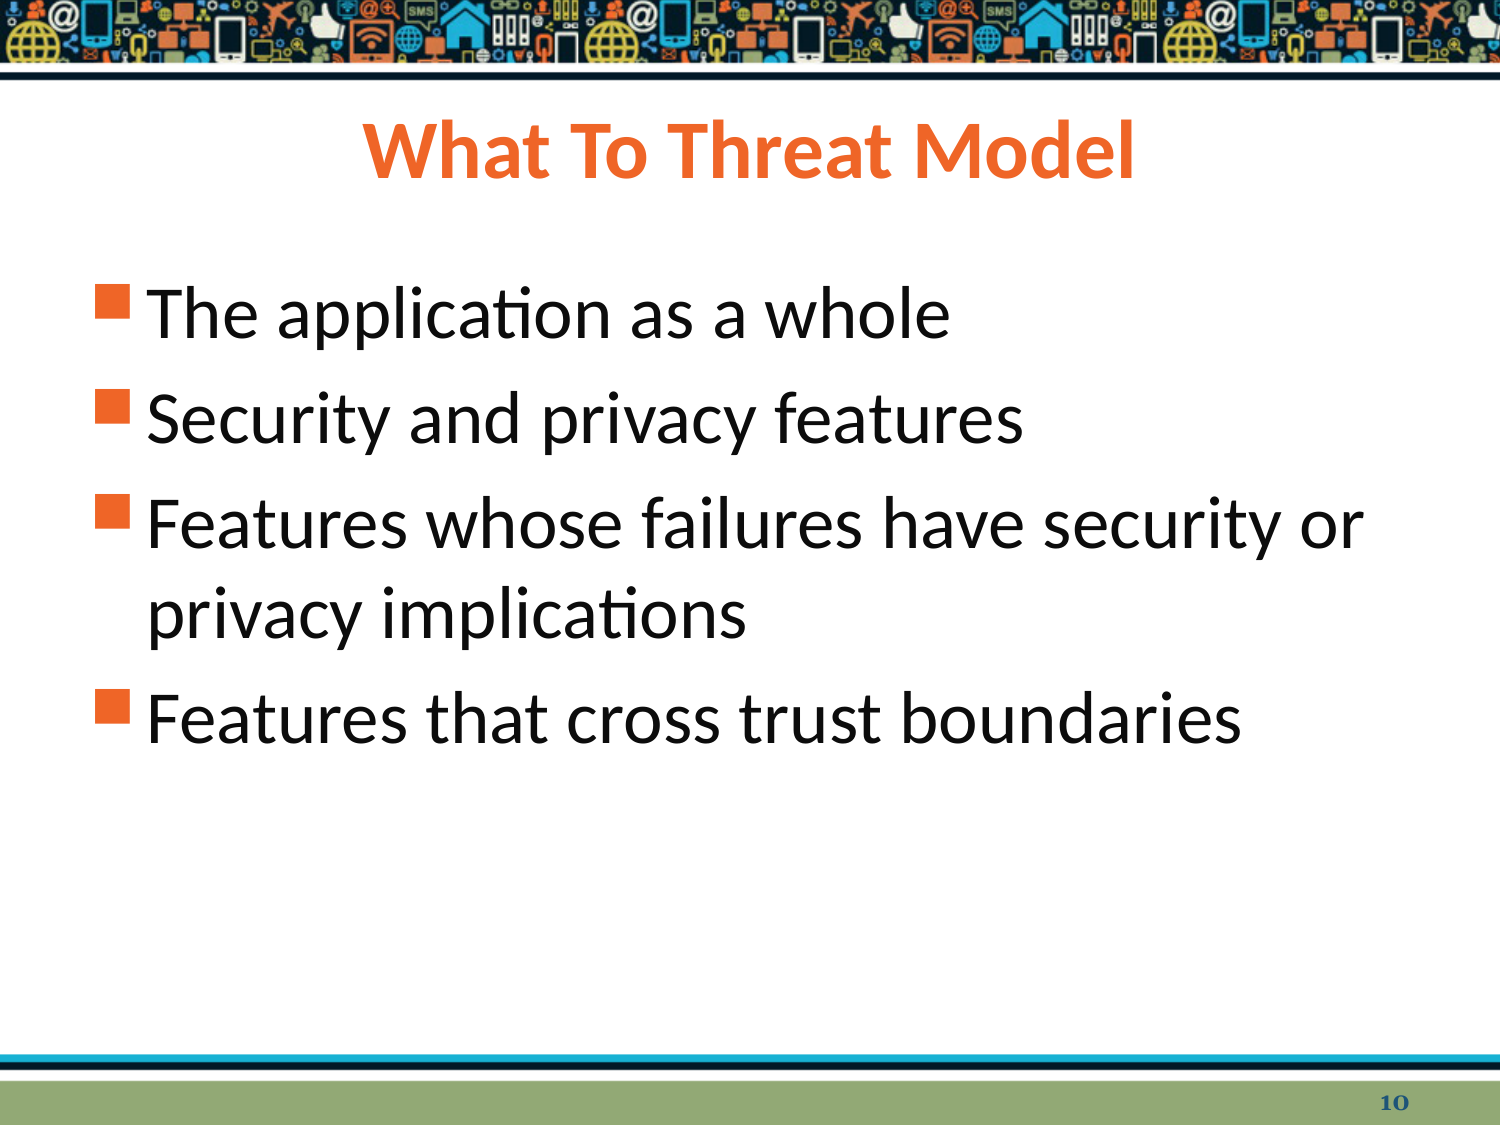

10
# What To Threat Model
The application as a whole
Security and privacy features
Features whose failures have security or privacy implications
Features that cross trust boundaries